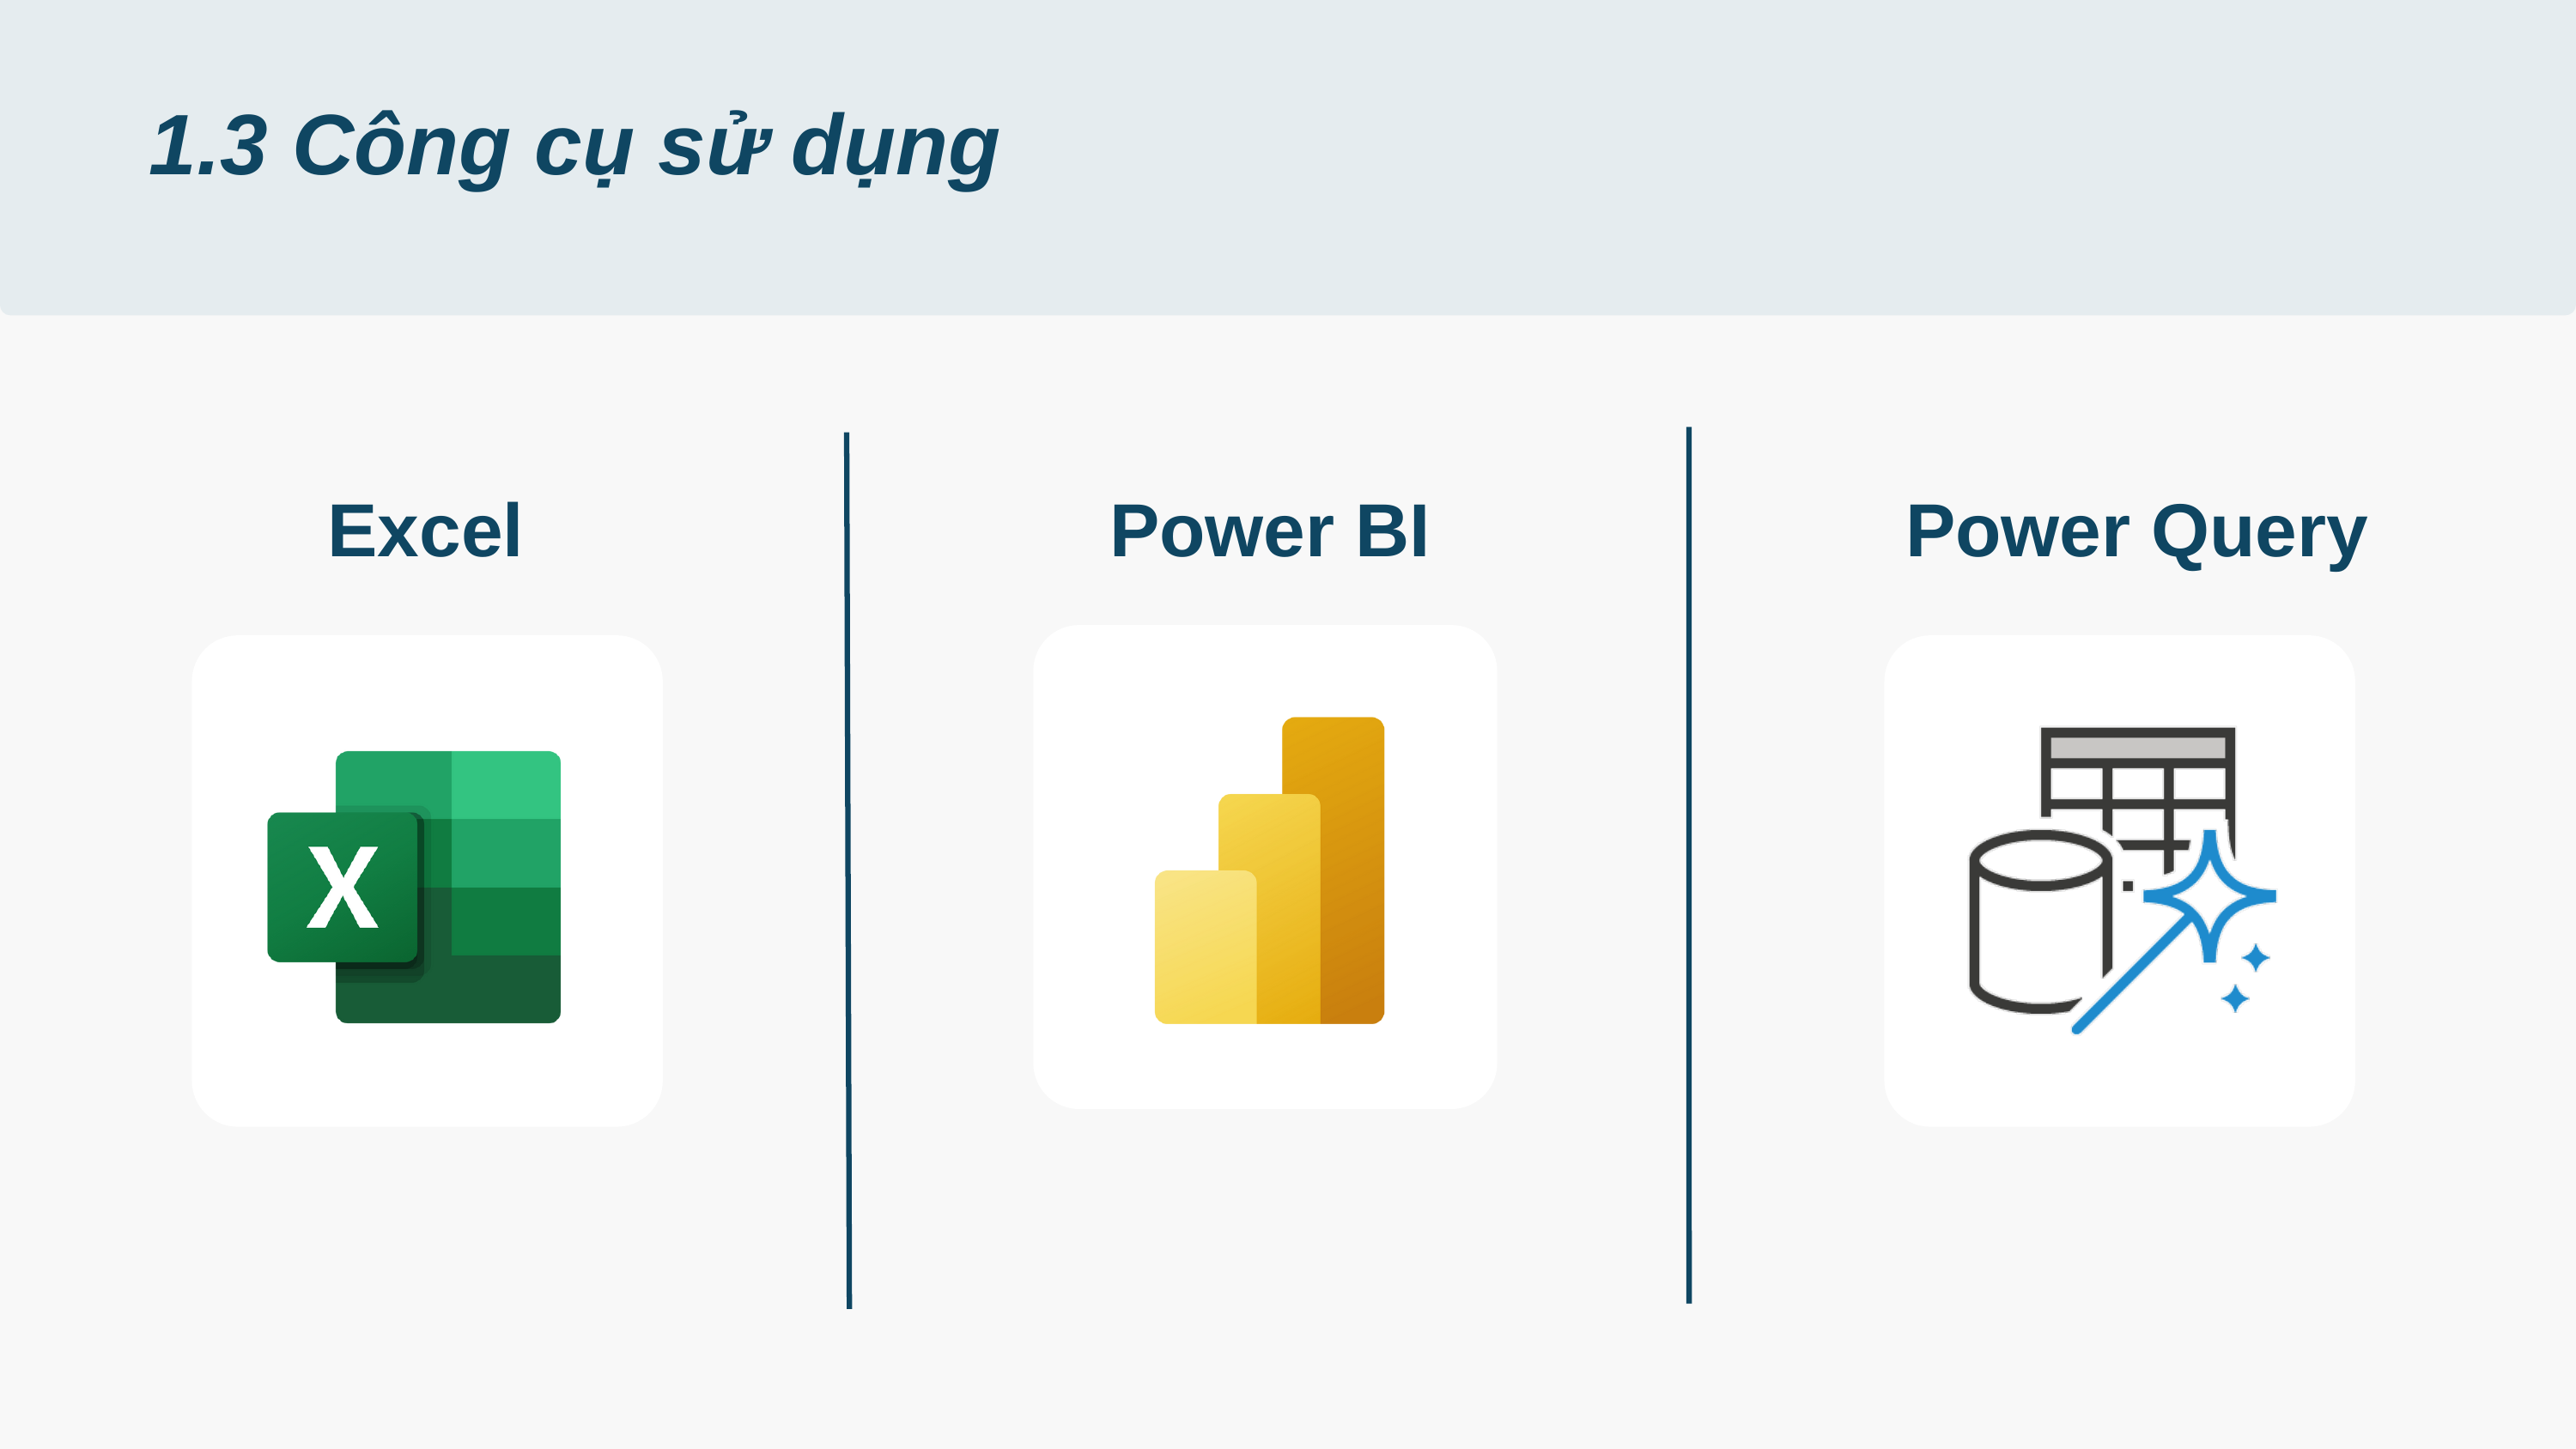

1.3 Công cụ sử dụng

Excel
Power BI
Power Query